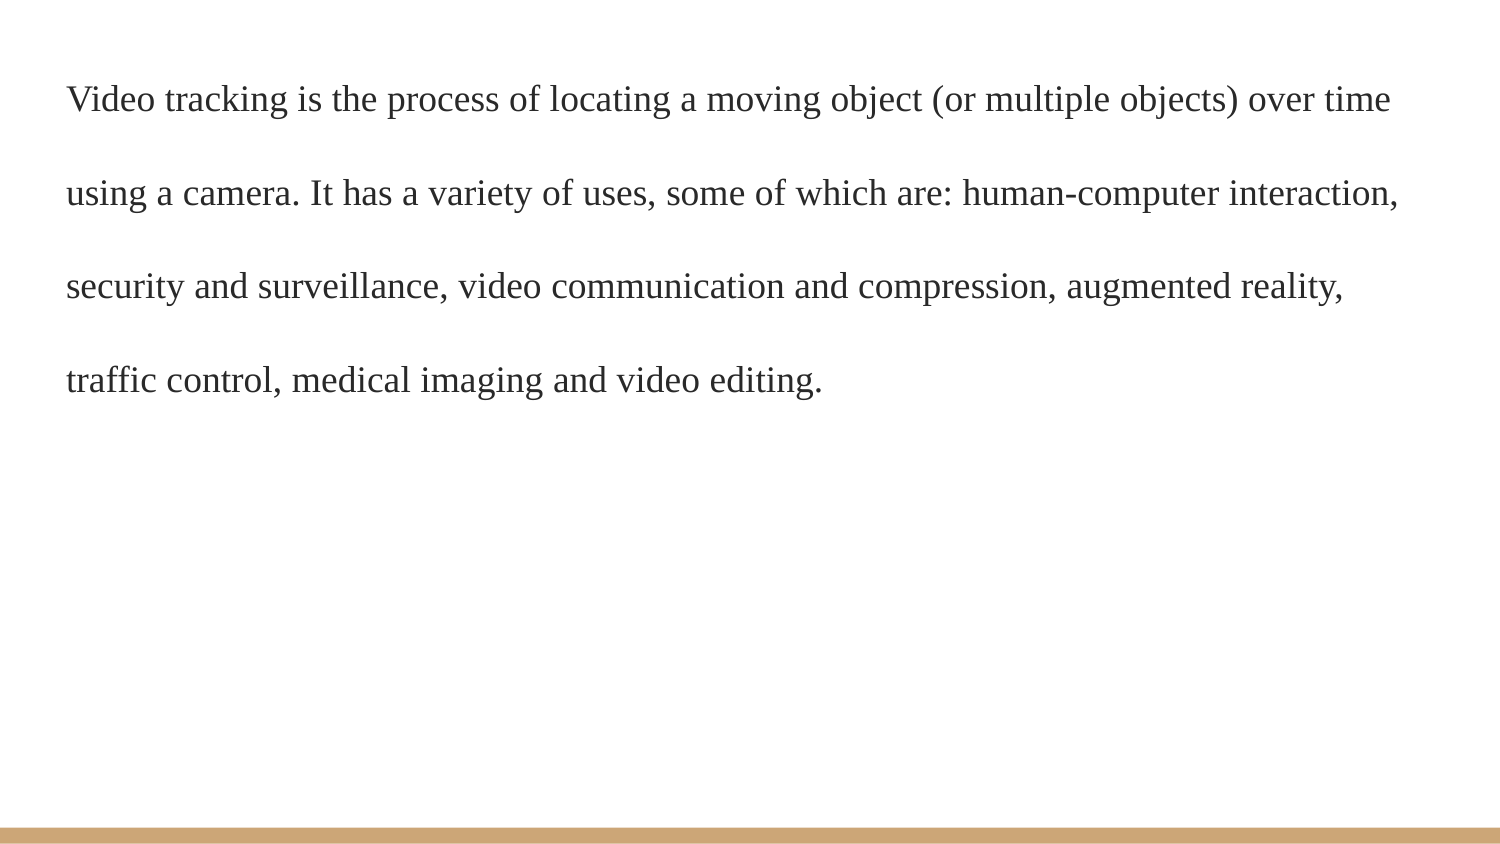

Video tracking is the process of locating a moving object (or multiple objects) over time using a camera. It has a variety of uses, some of which are: human-computer interaction, security and surveillance, video communication and compression, augmented reality, traffic control, medical imaging and video editing.